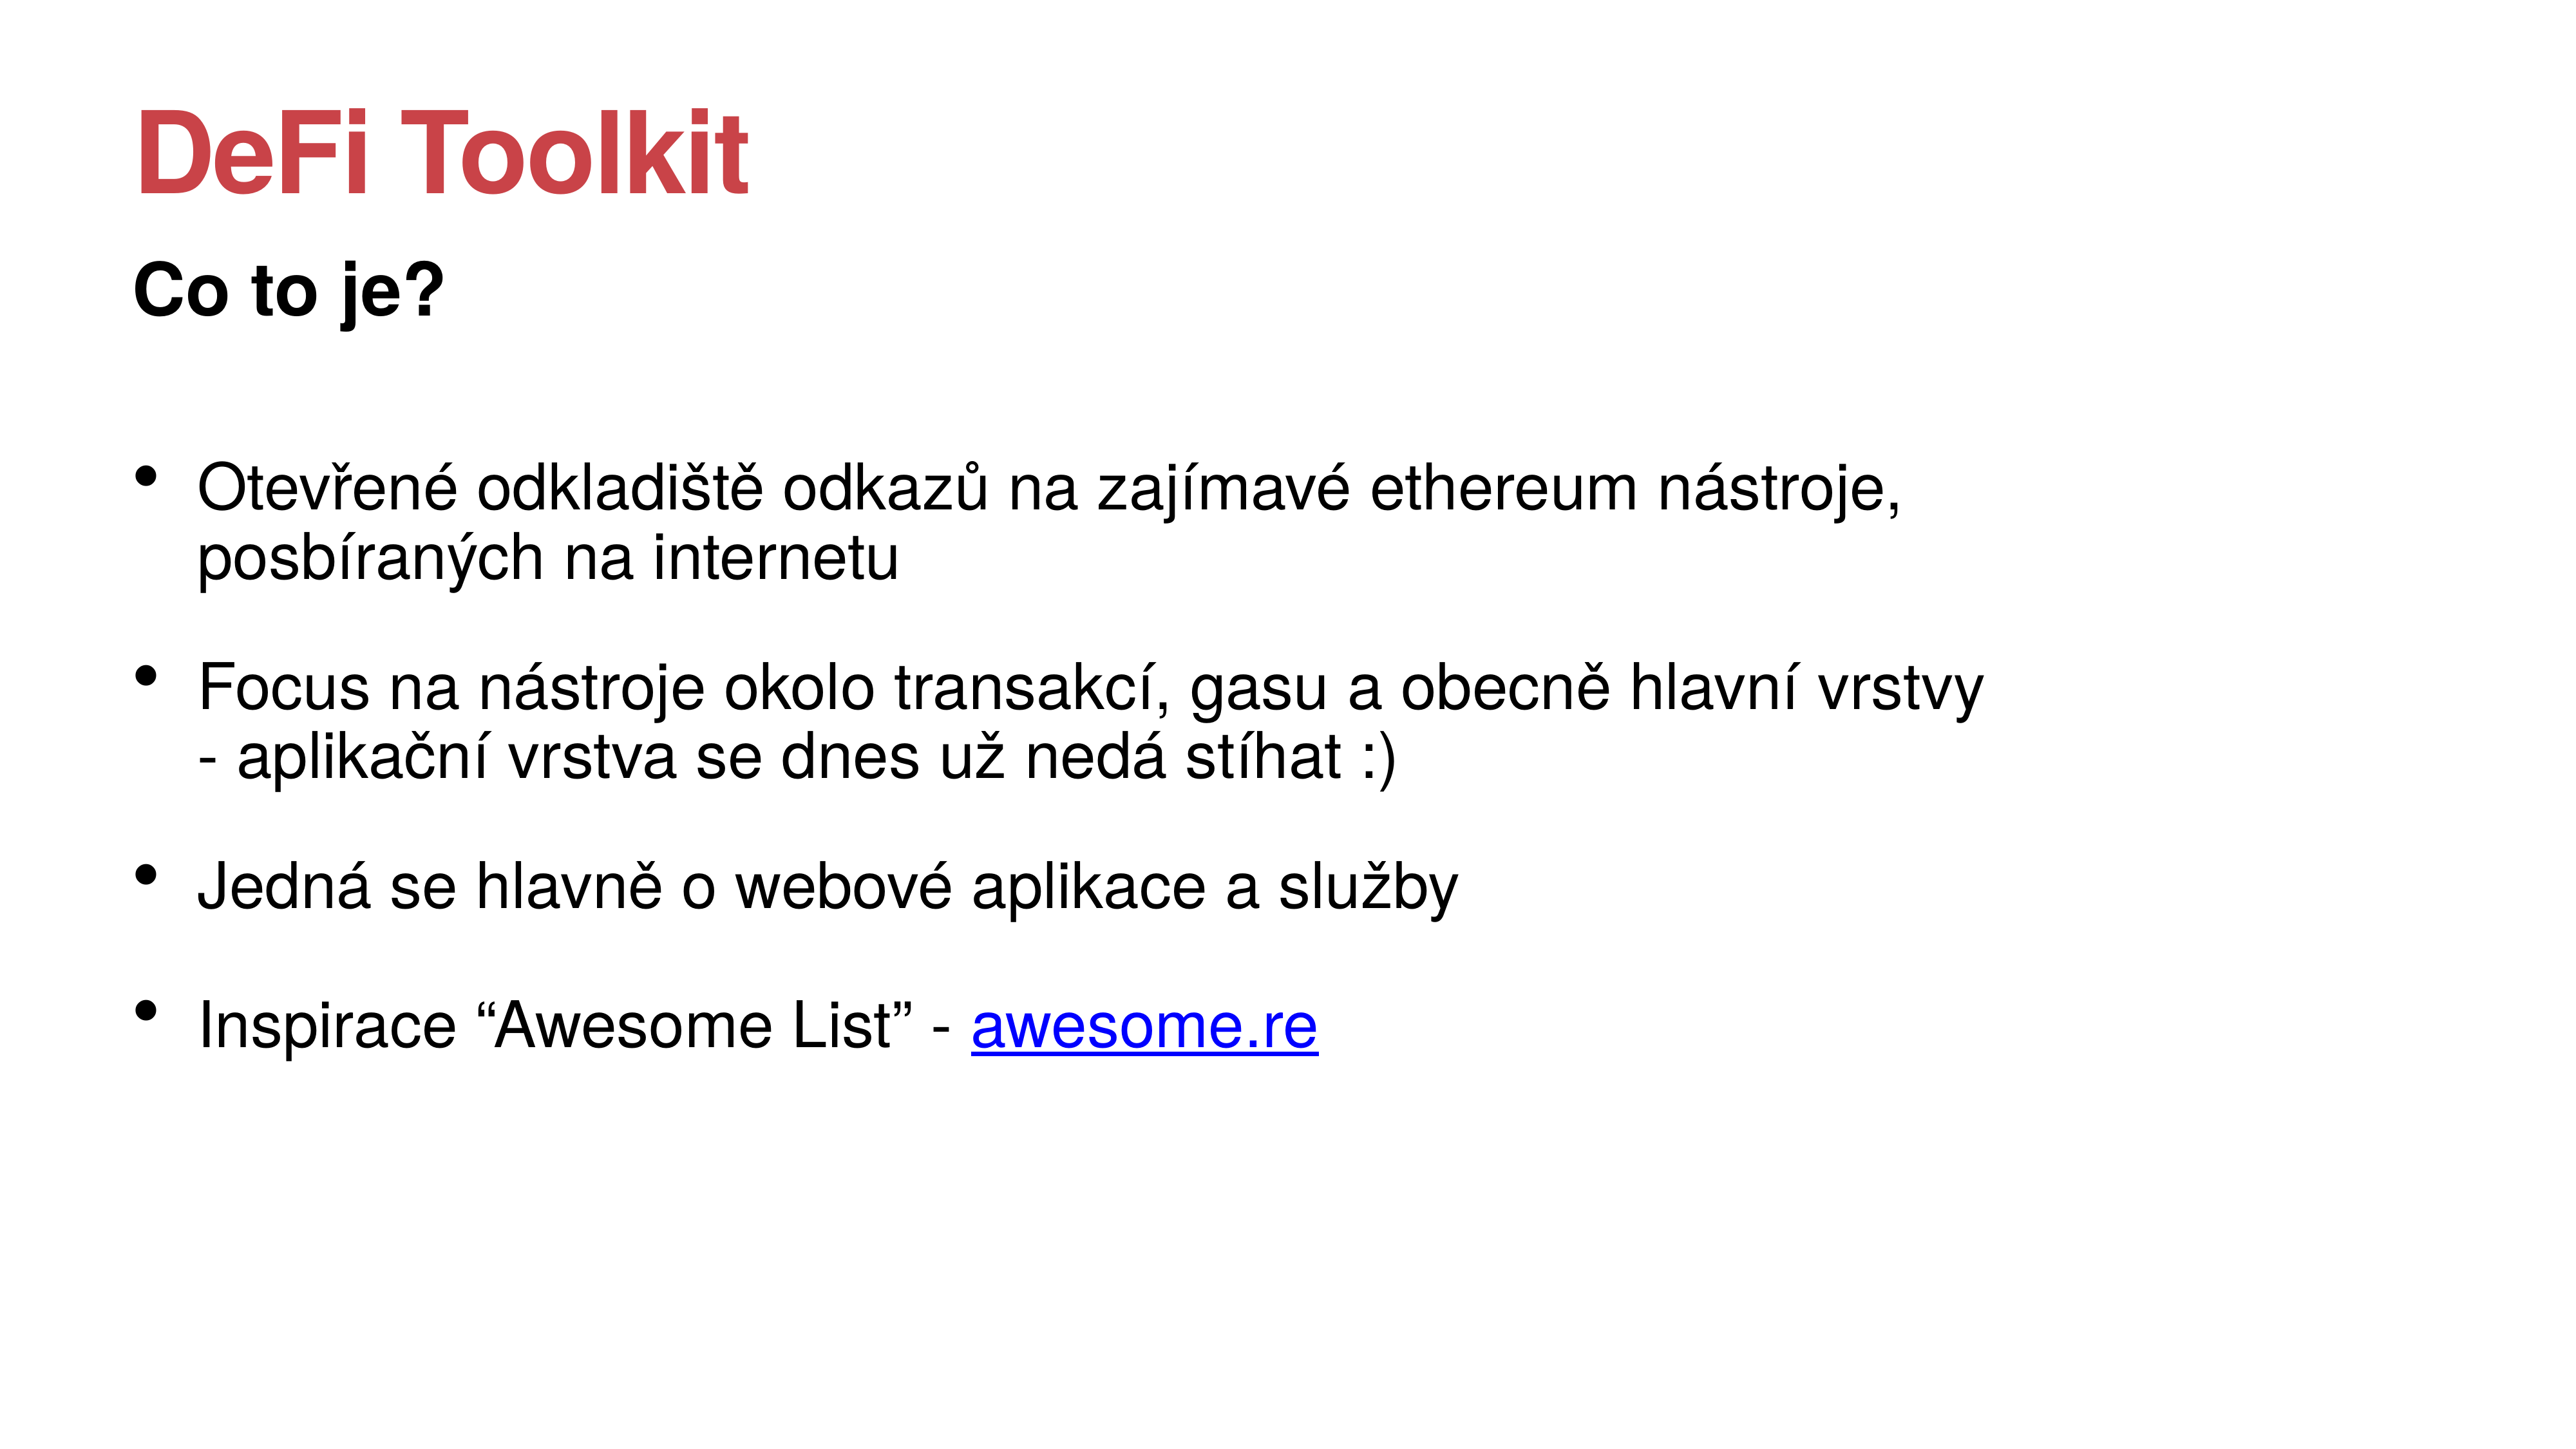

# DeFi Toolkit
Co to je?
Otevřené odkladiště odkazů na zajímavé ethereum nástroje,
posbíraných na internetu
Focus na nástroje okolo transakcí, gasu a obecně hlavní vrstvy
- aplikační vrstva se dnes už nedá stíhat :)
Jedná se hlavně o webové aplikace a služby
Inspirace “Awesome List” - awesome.re